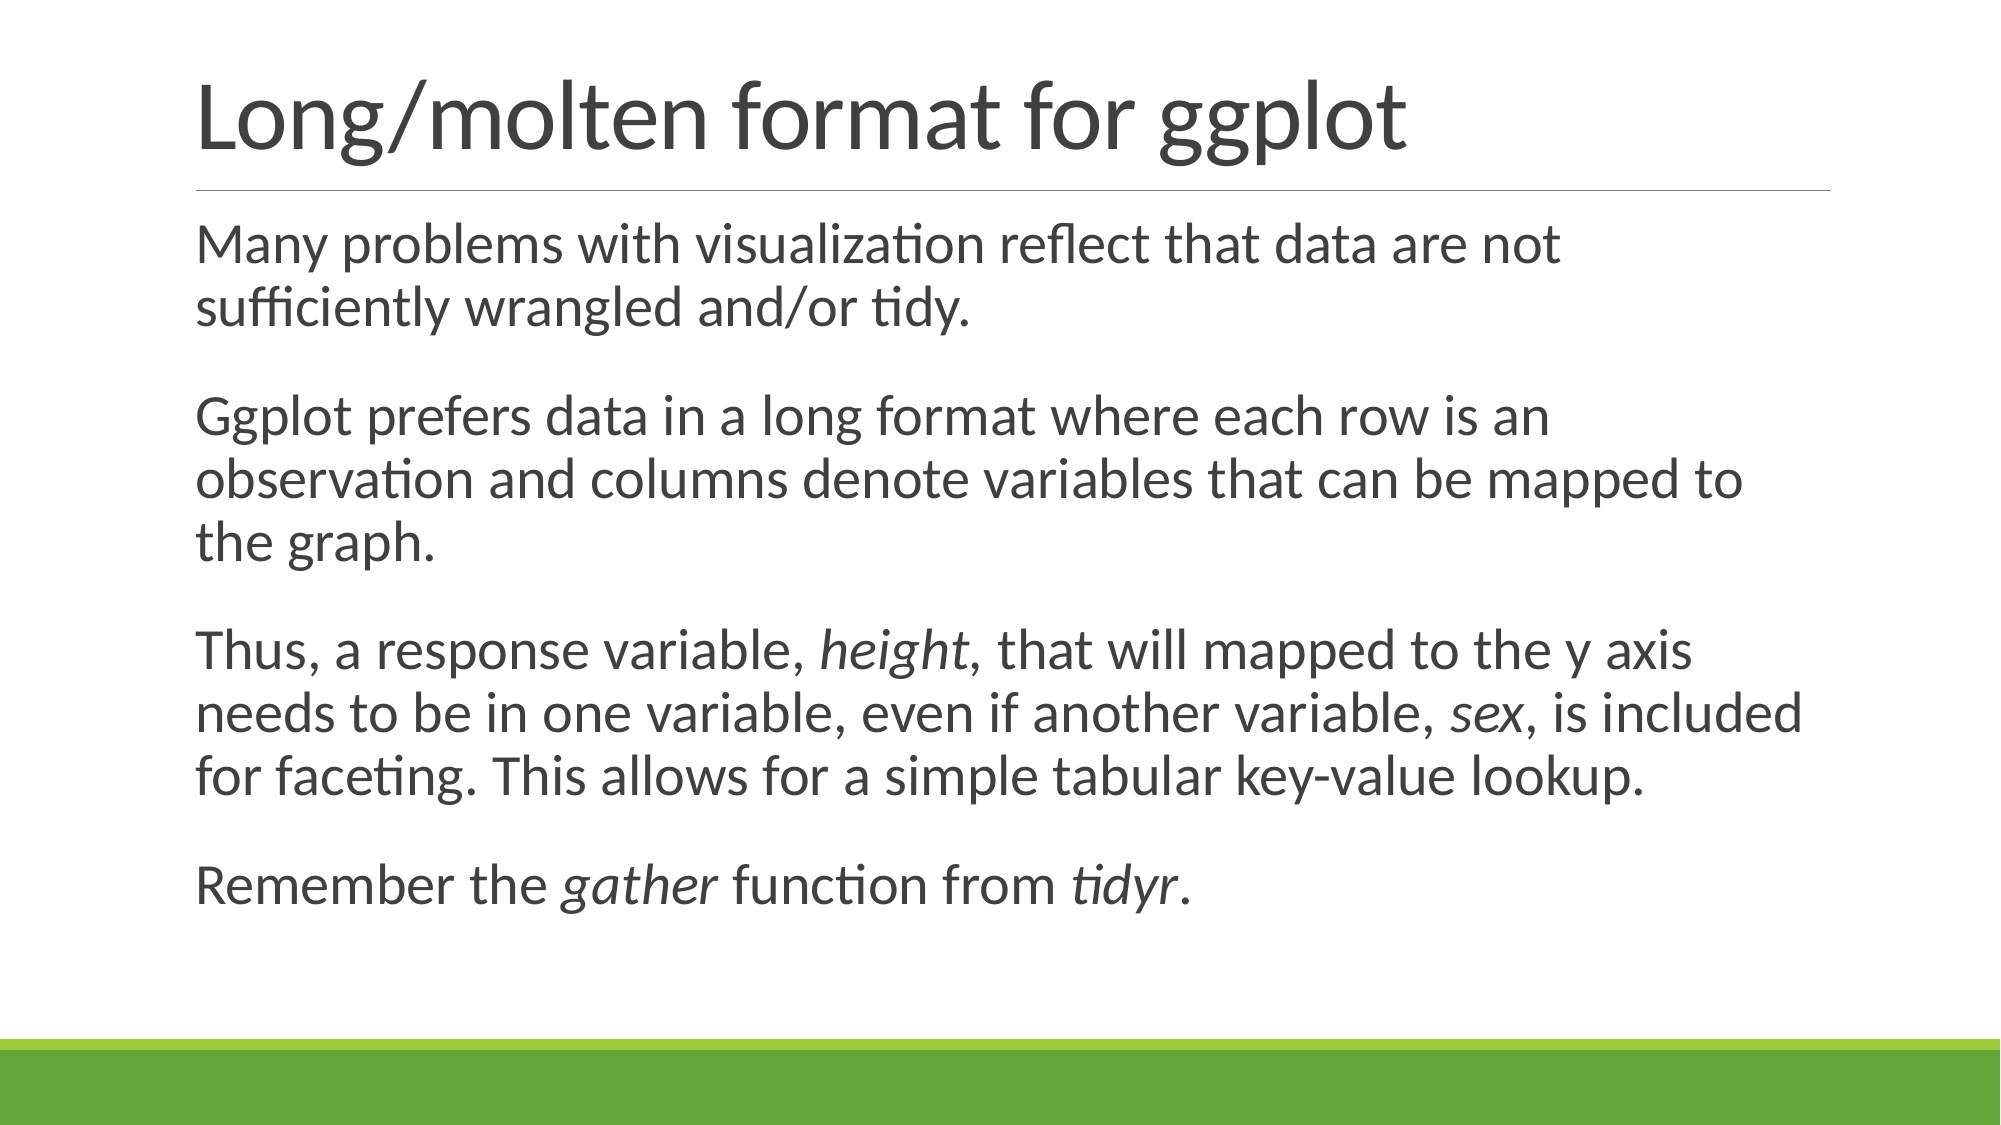

# Long/molten format for ggplot
Many problems with visualization reflect that data are not sufficiently wrangled and/or tidy.
Ggplot prefers data in a long format where each row is an observation and columns denote variables that can be mapped to the graph.
Thus, a response variable, height, that will mapped to the y axis needs to be in one variable, even if another variable, sex, is included for faceting. This allows for a simple tabular key-value lookup.
Remember the gather function from tidyr.